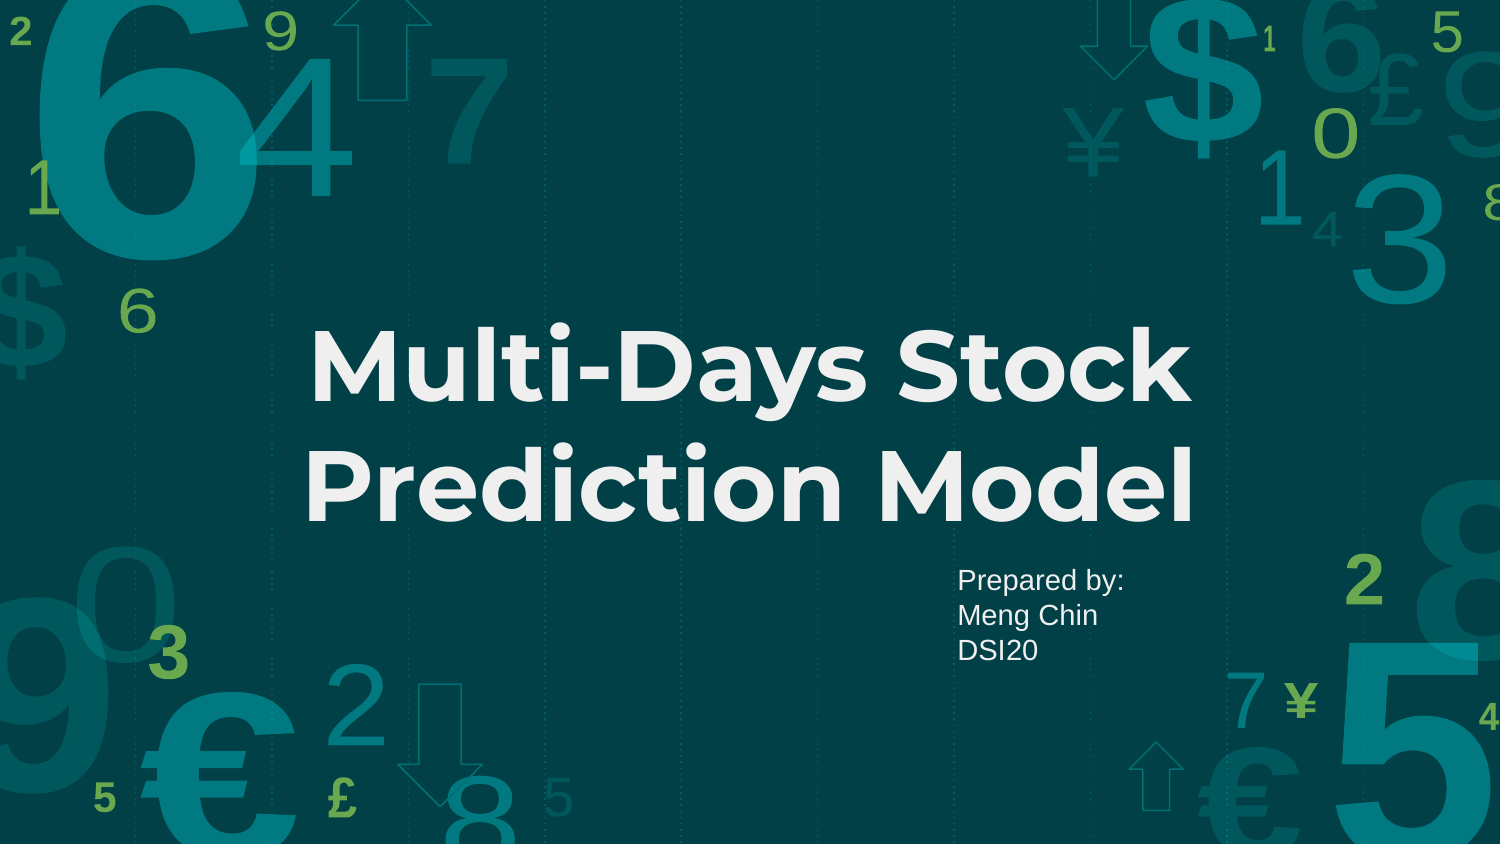

# Multi-Days Stock Prediction Model
Prepared by: Meng Chin DSI20